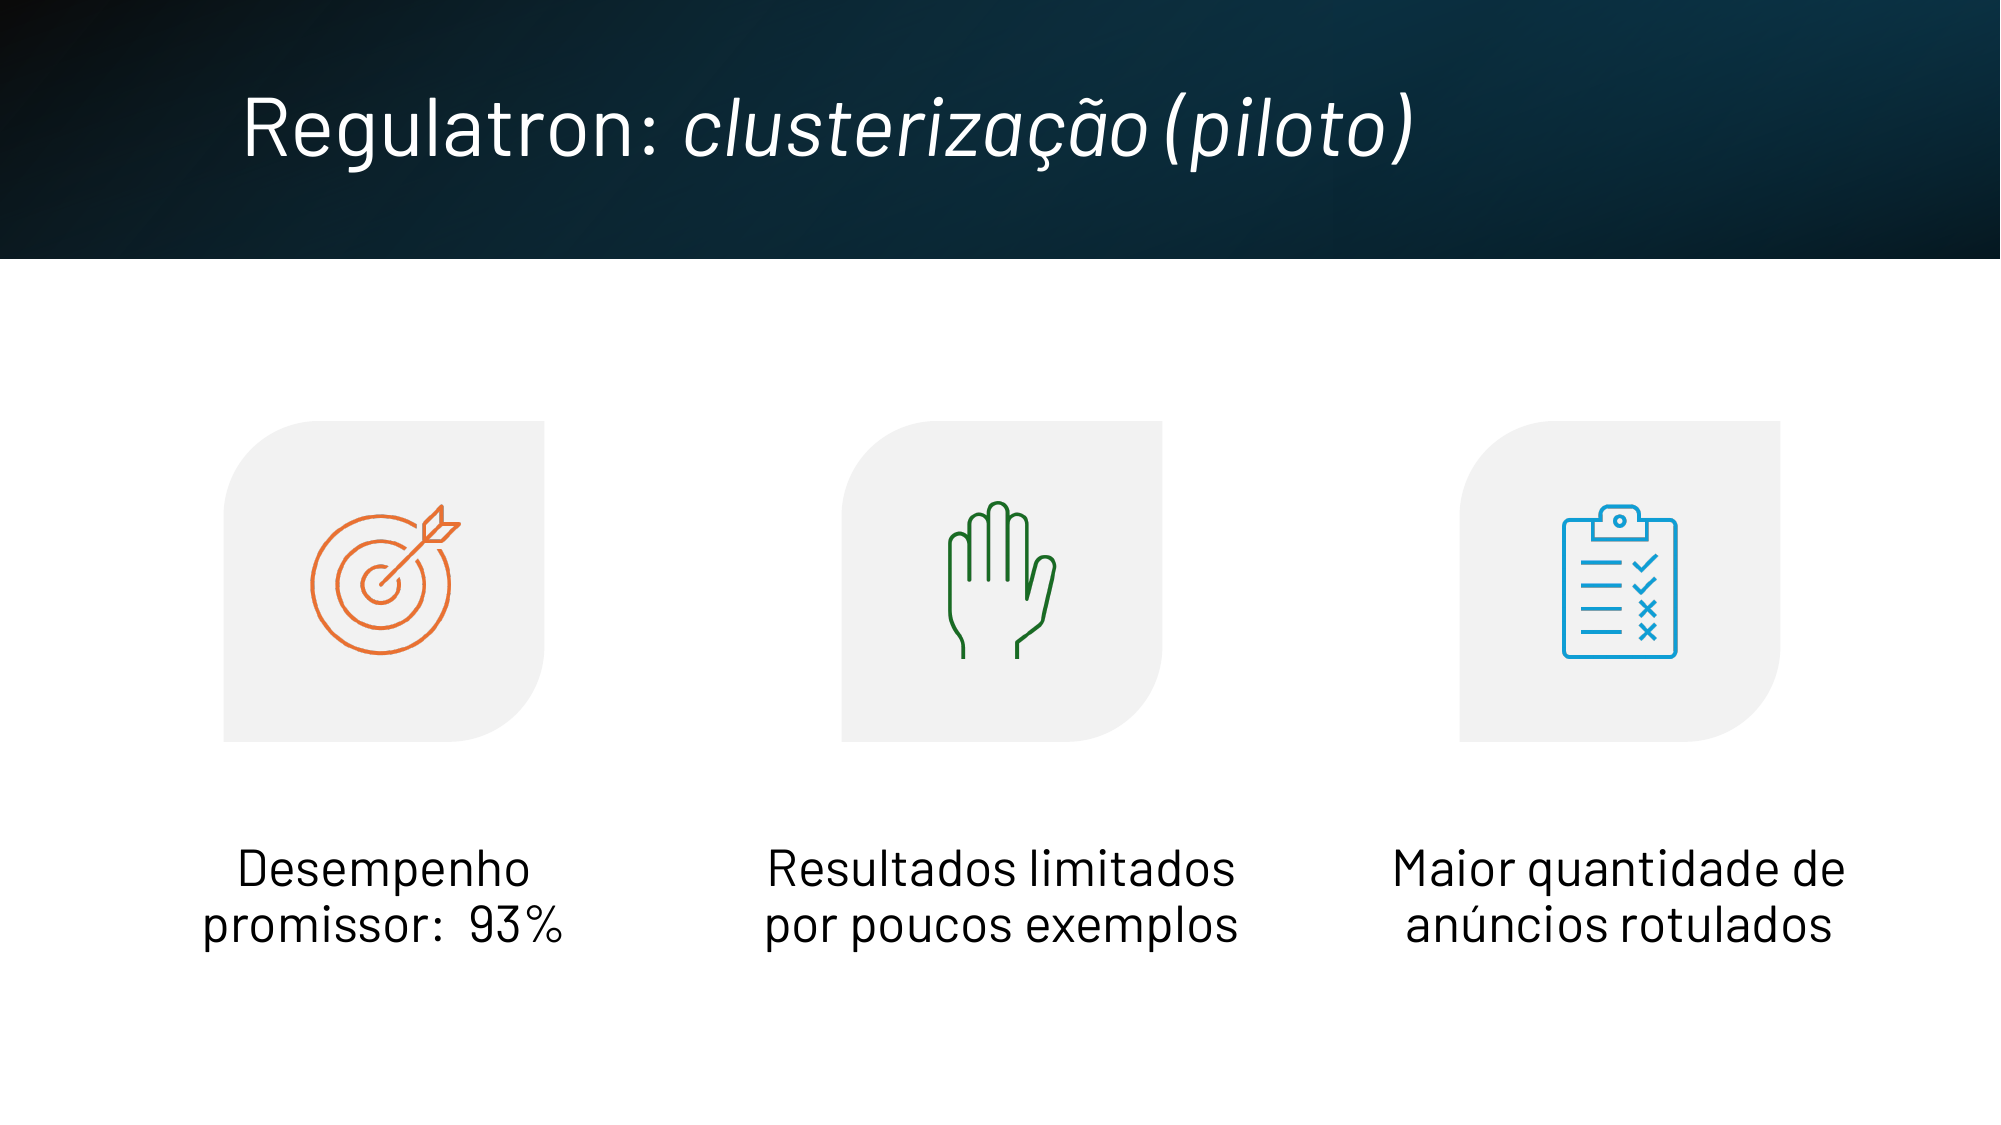

# Regulatron: clusterização (piloto)
Desempenho promissor:  93%
Resultados limitados por poucos exemplos
Maior quantidade de anúncios rotulados